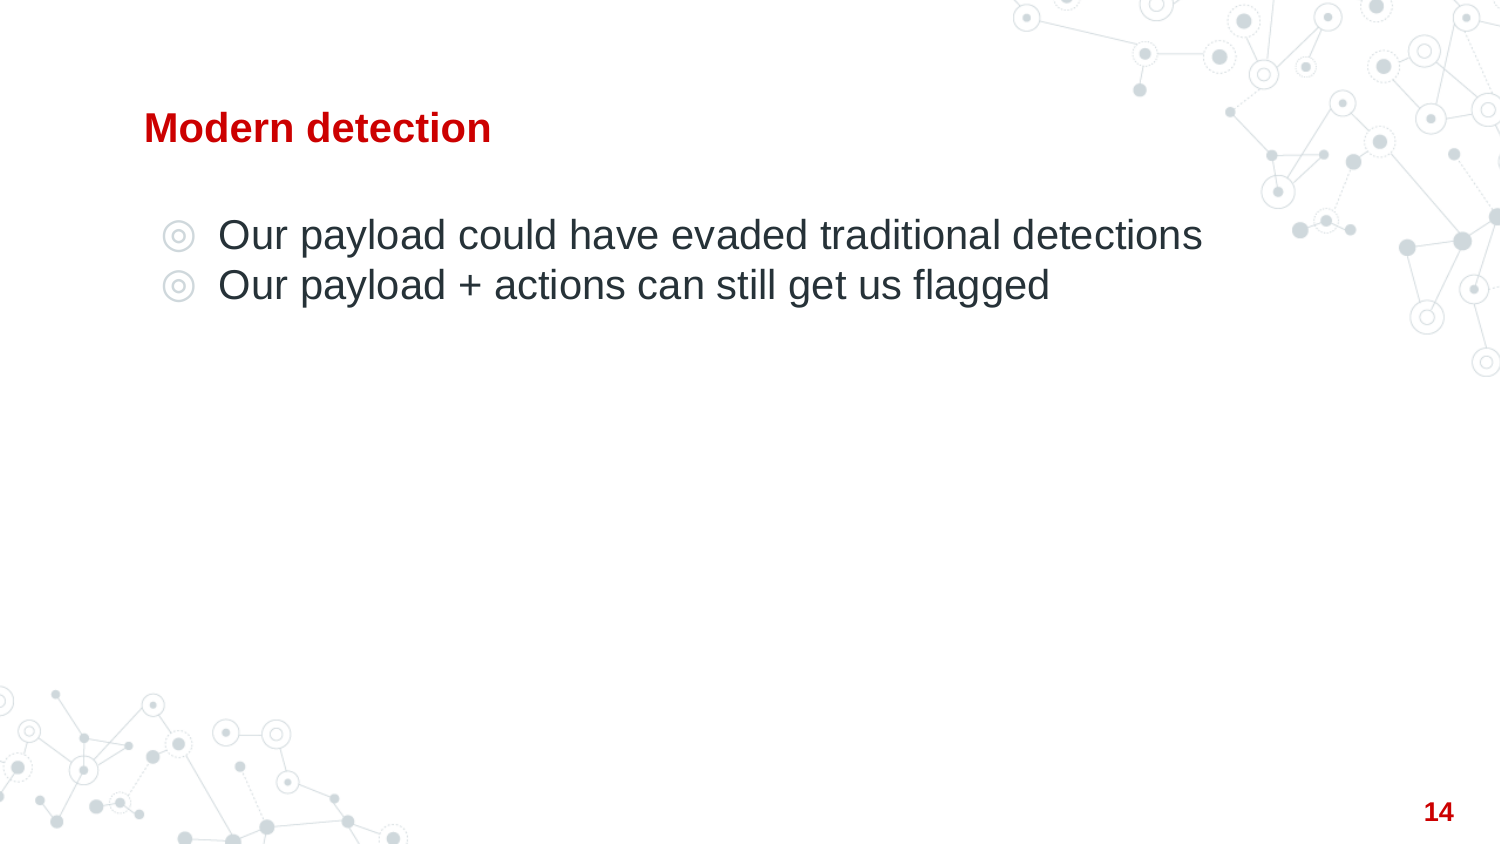

# Modern detection
Our payload could have evaded traditional detections
Our payload + actions can still get us flagged
14